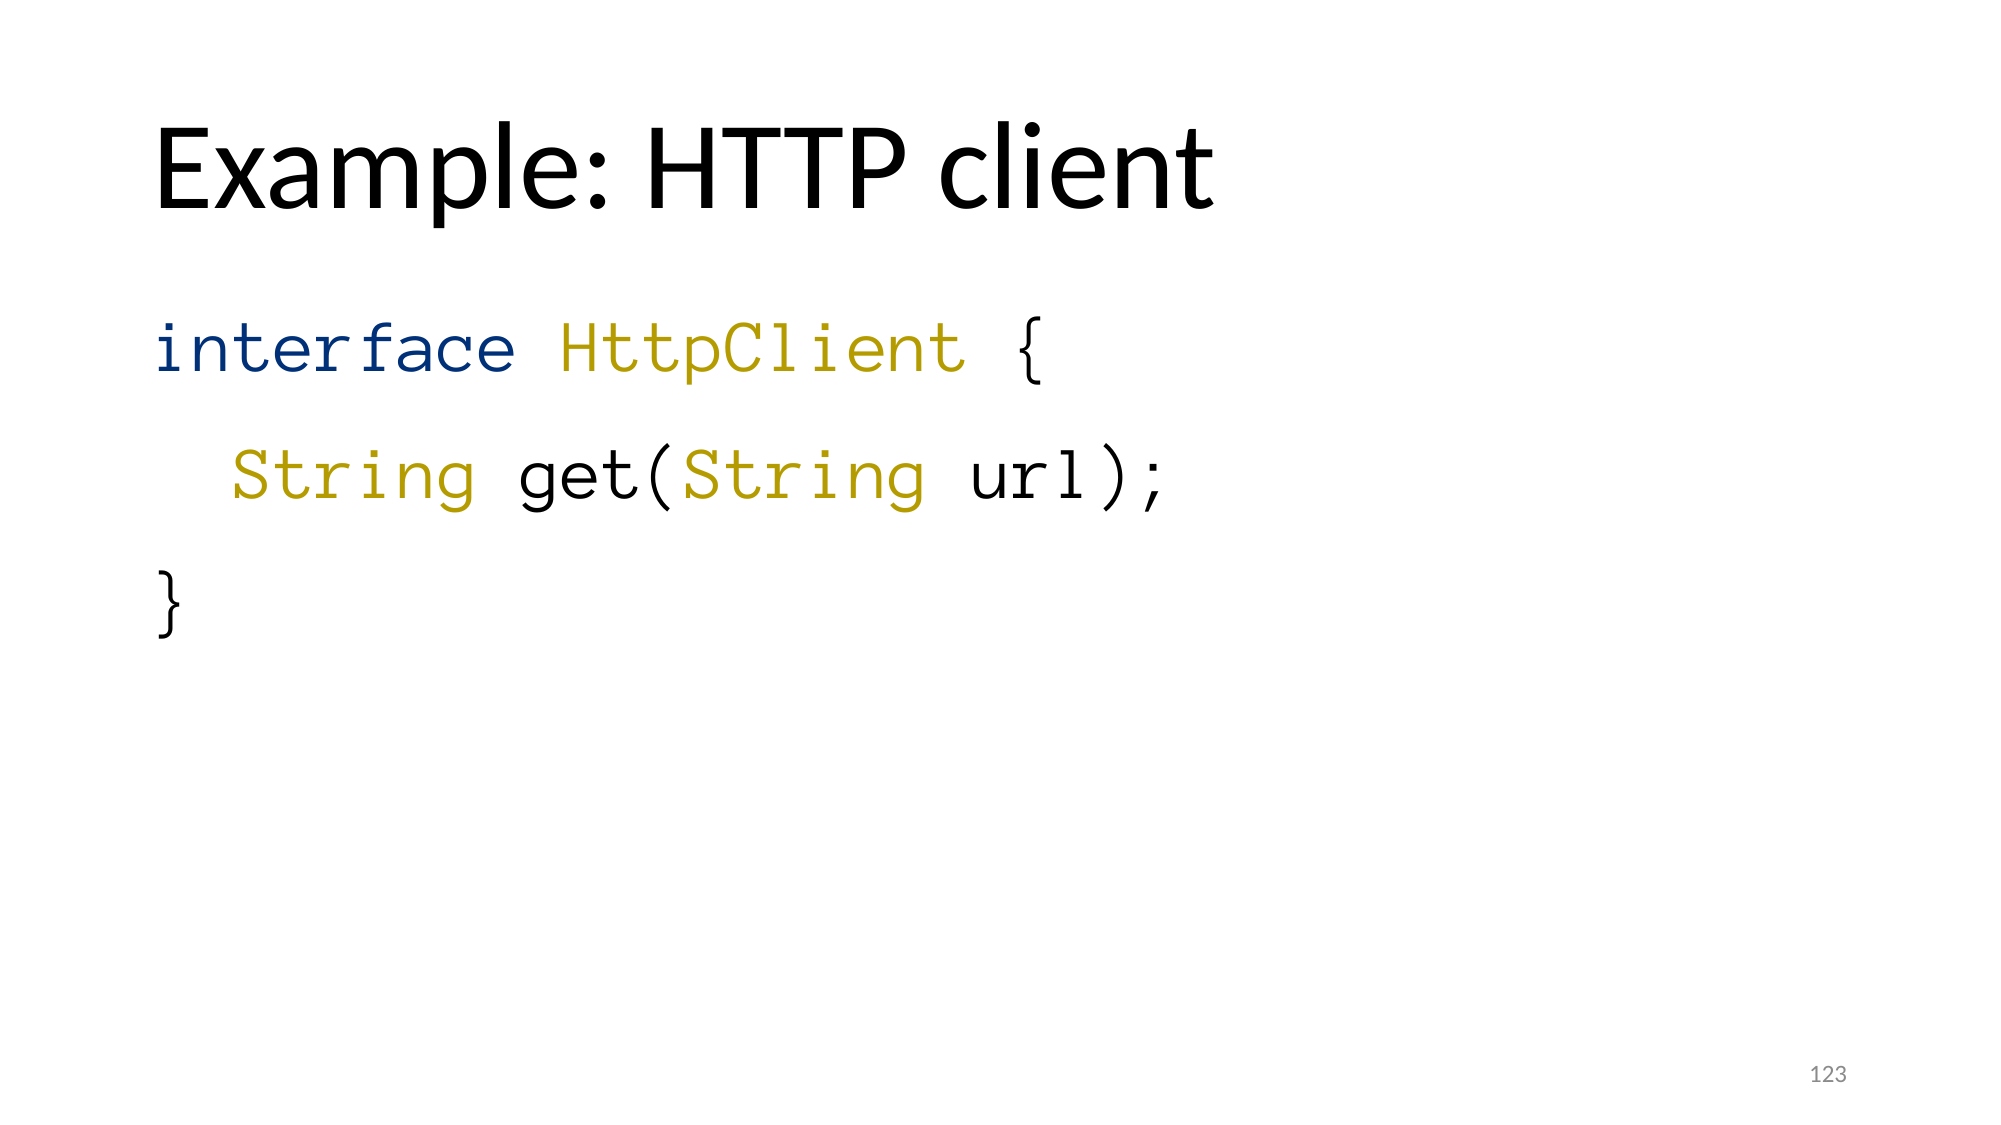

# Example: HTTP client
interface HttpClient {
  String get(String url);
}
123